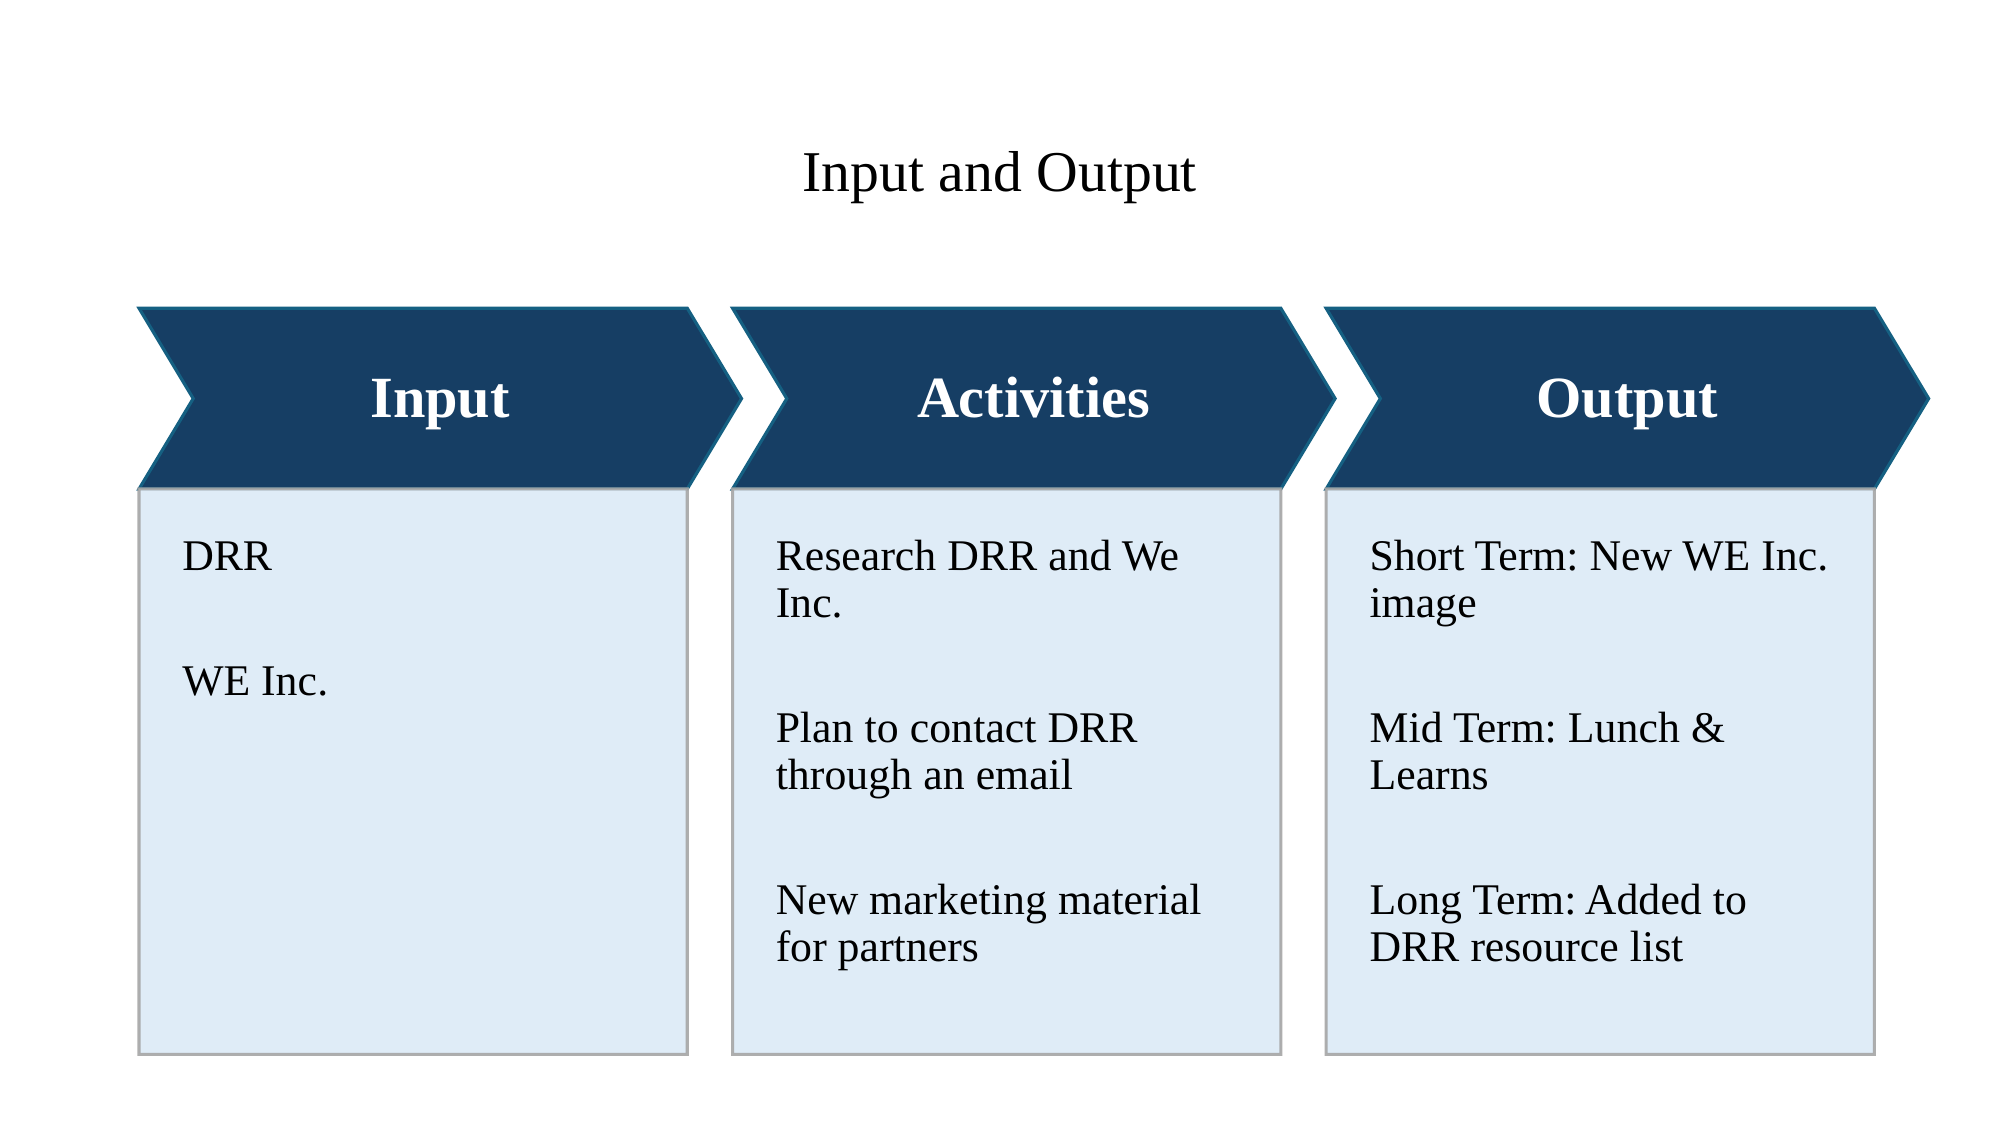

# Input and Output
Input​
DRR

WE Inc.
Activities​
Research DRR and We Inc.

Plan to contact DRR through an email

New marketing material for partners
Output​
Short Term: New WE Inc. image

Mid Term: Lunch & Learns

Long Term: Added to DRR resource list